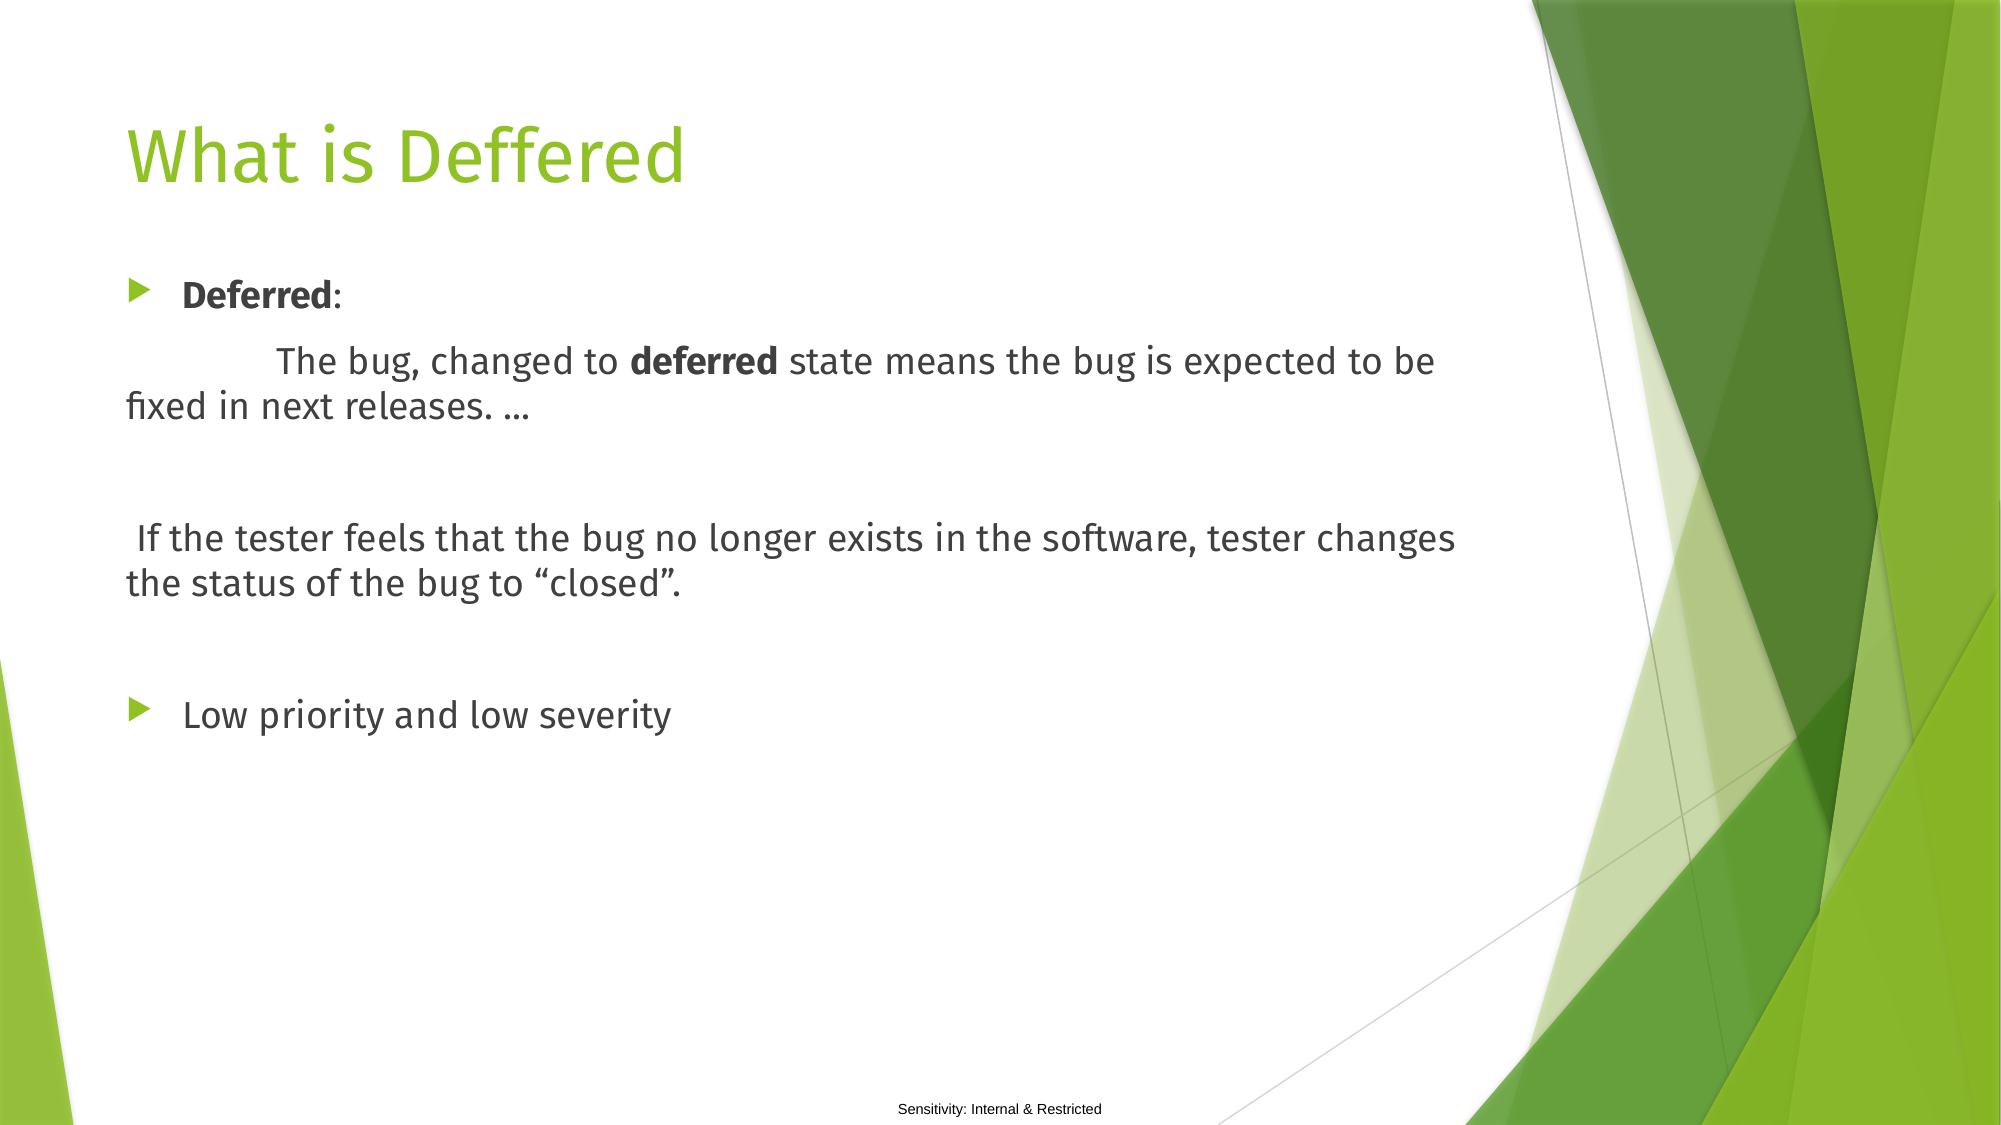

# What is Deffered
Deferred:
	The bug, changed to deferred state means the bug is expected to be fixed in next releases. ...

 If the tester feels that the bug no longer exists in the software, tester changes the status of the bug to “closed”.

Low priority and low severity